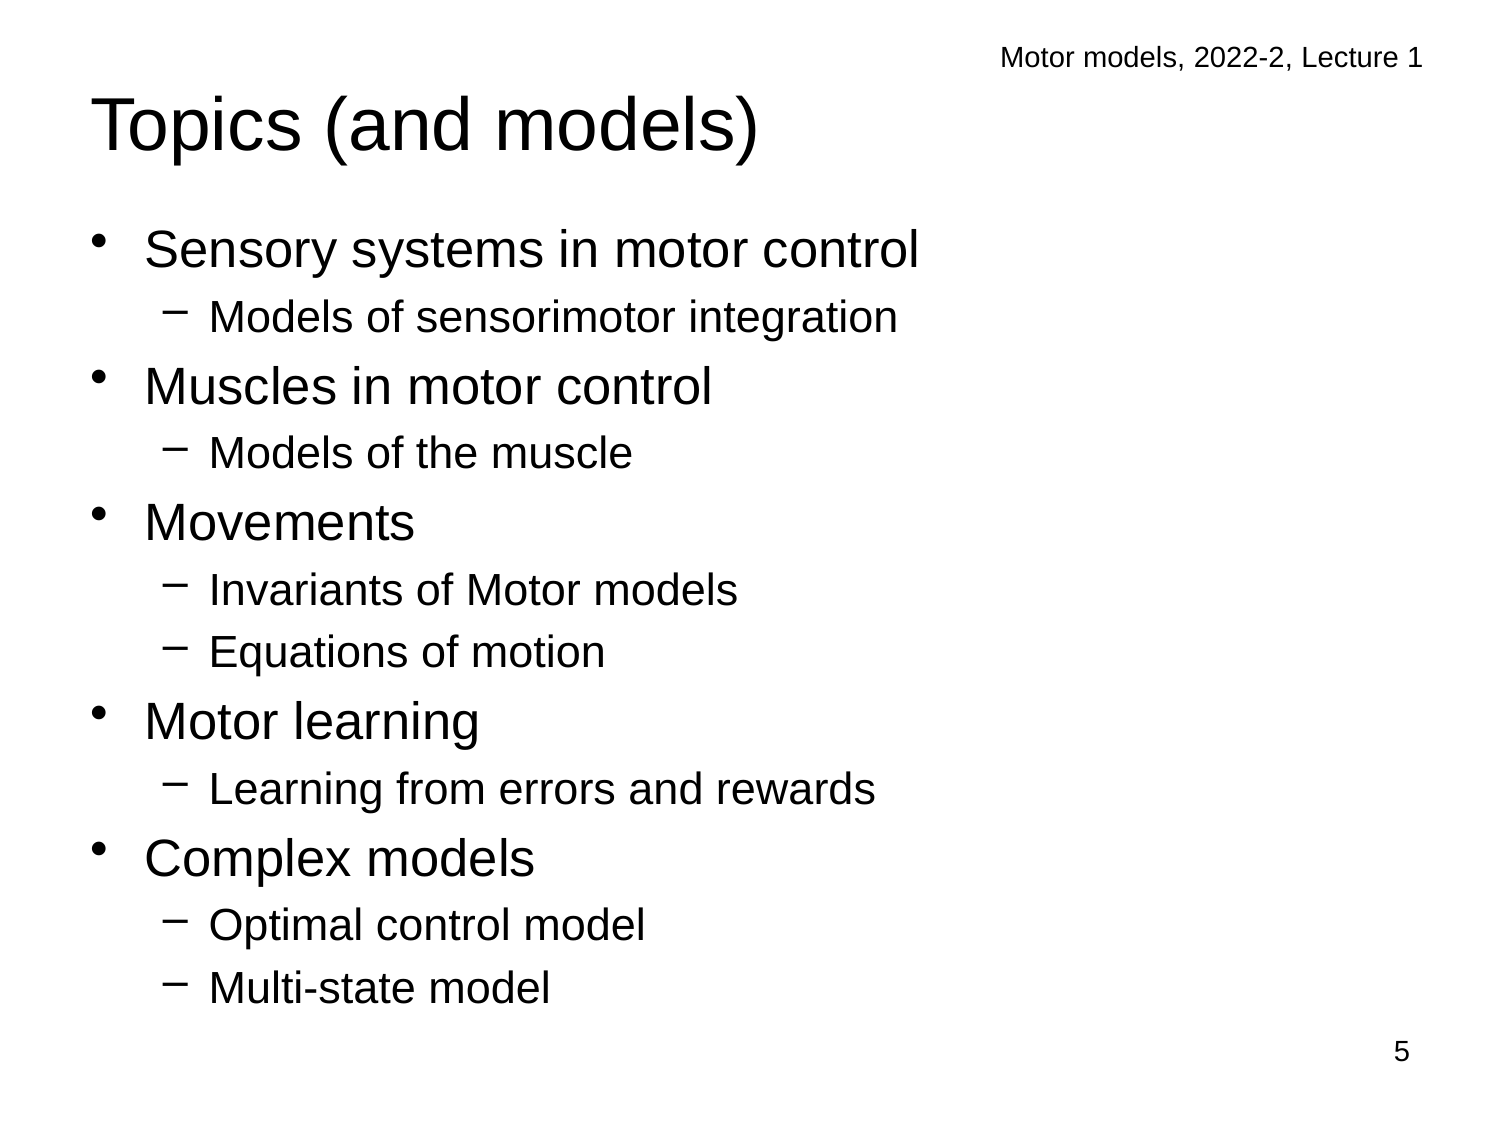

Motor models, 2022-2, Lecture 1
# Topics (and models)
Sensory systems in motor control
Models of sensorimotor integration
Muscles in motor control
Models of the muscle
Movements
Invariants of Motor models
Equations of motion
Motor learning
Learning from errors and rewards
Complex models
Optimal control model
Multi-state model
5